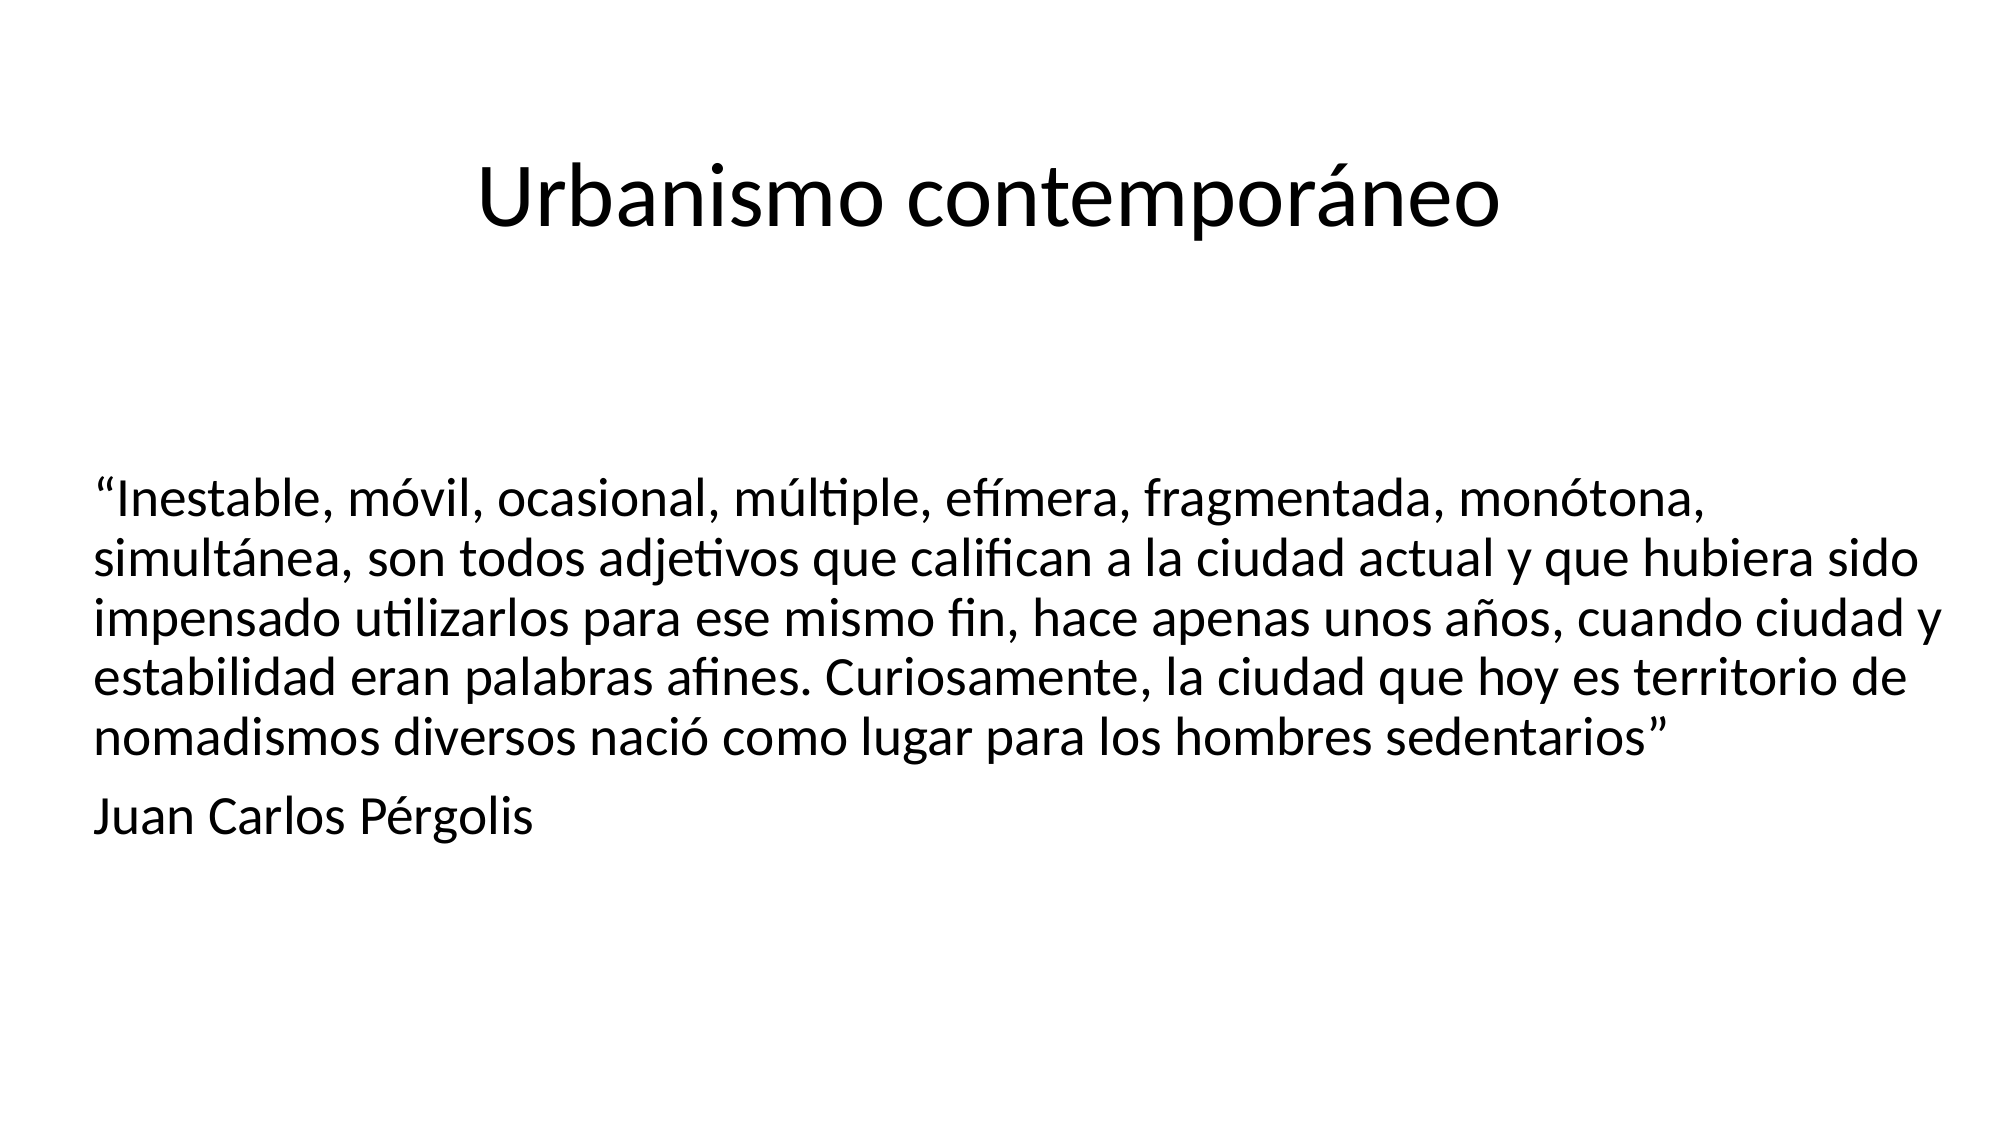

# Urbanismo contemporáneo
“Inestable, móvil, ocasional, múltiple, efímera, fragmentada, monótona, simultánea, son todos adjetivos que califican a la ciudad actual y que hubiera sido impensado utilizarlos para ese mismo fin, hace apenas unos años, cuando ciudad y estabilidad eran palabras afines. Curiosamente, la ciudad que hoy es territorio de nomadismos diversos nació como lugar para los hombres sedentarios”
Juan Carlos Pérgolis